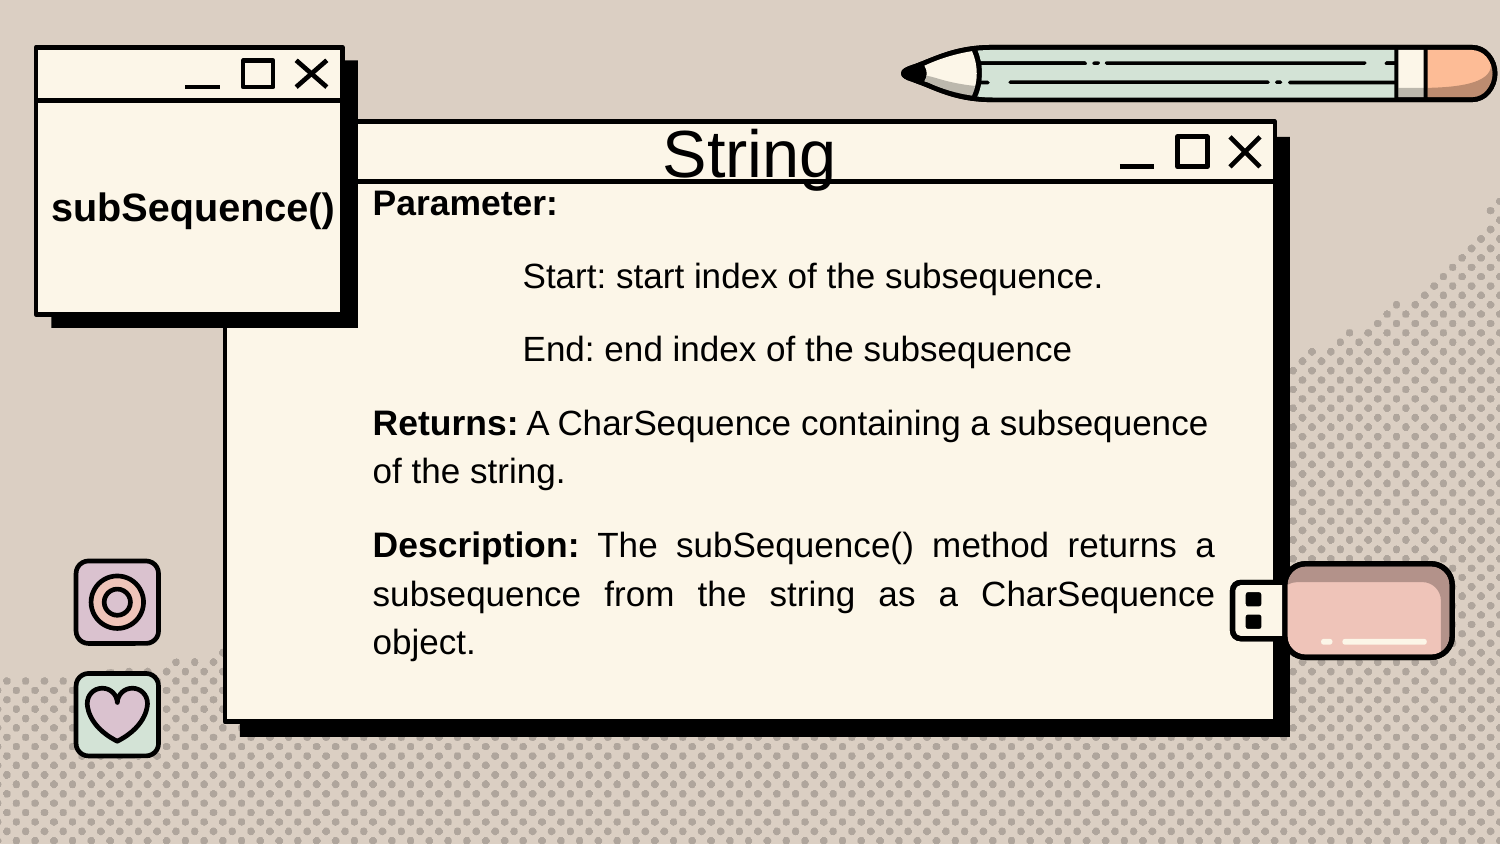

subSequence()
# String
Parameter:
	Start: start index of the subsequence.
	End: end index of the subsequence
Returns: A CharSequence containing a subsequence of the string.
Description: The subSequence() method returns a subsequence from the string as a CharSequence object.